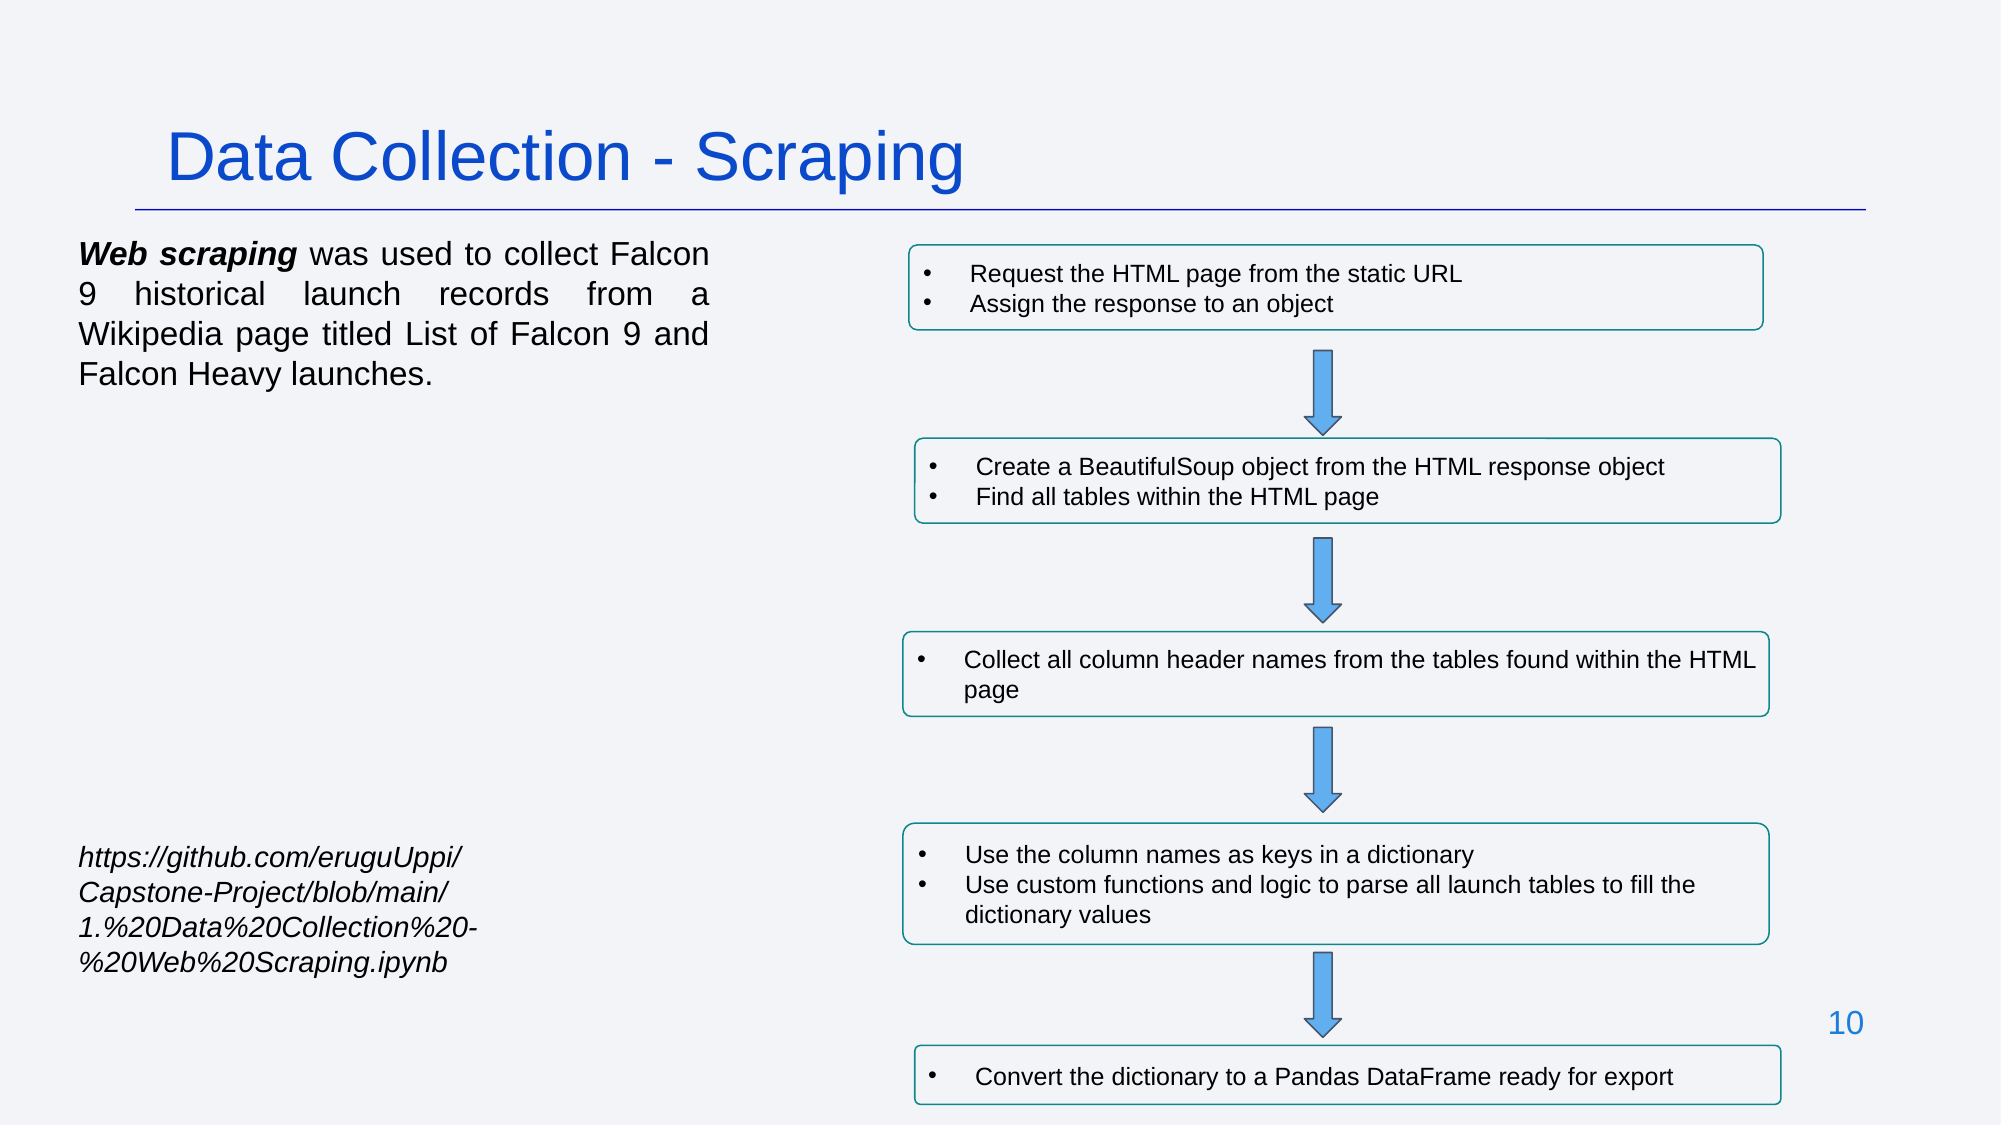

Data Collection - Scraping
Web scraping was used to collect Falcon 9 historical launch records from a Wikipedia page titled List of Falcon 9 and Falcon Heavy launches.
Request the HTML page from the static URL
Assign the response to an object

Create a BeautifulSoup object from the HTML response object
Find all tables within the HTML page

Collect all column header names from the tables found within the HTML page

https://github.com/eruguUppi/Capstone-Project/blob/main/1.%20Data%20Collection%20-%20Web%20Scraping.ipynb
Use the column names as keys in a dictionary
Use custom functions and logic to parse all launch tables to fill the dictionary values

10
Convert the dictionary to a Pandas DataFrame ready for export